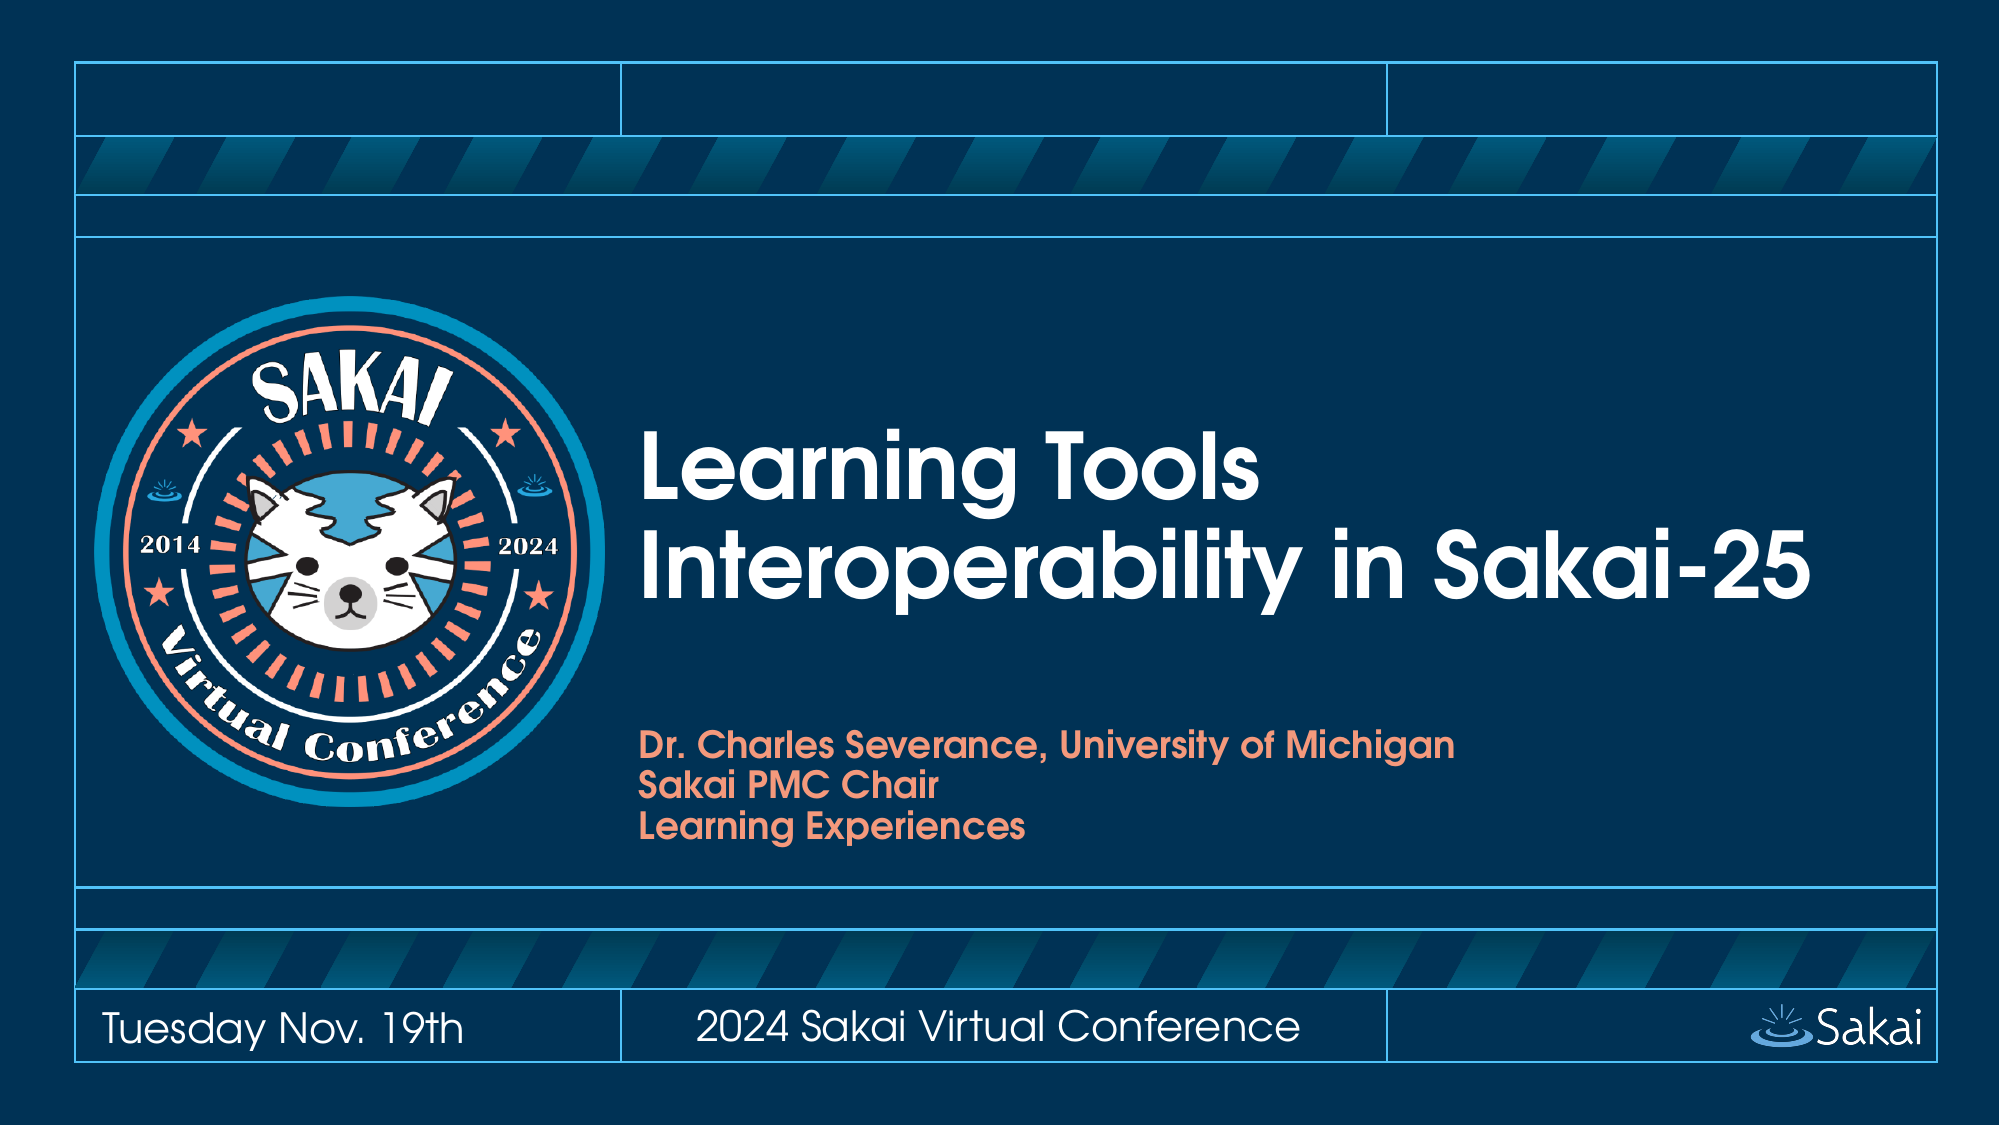

# Learning Tools Interoperability in Sakai-25
Dr. Charles Severance, University of Michigan
Sakai PMC Chair
Learning Experiences

2024 Sakai Virtual Conference
Tuesday Nov. 19th